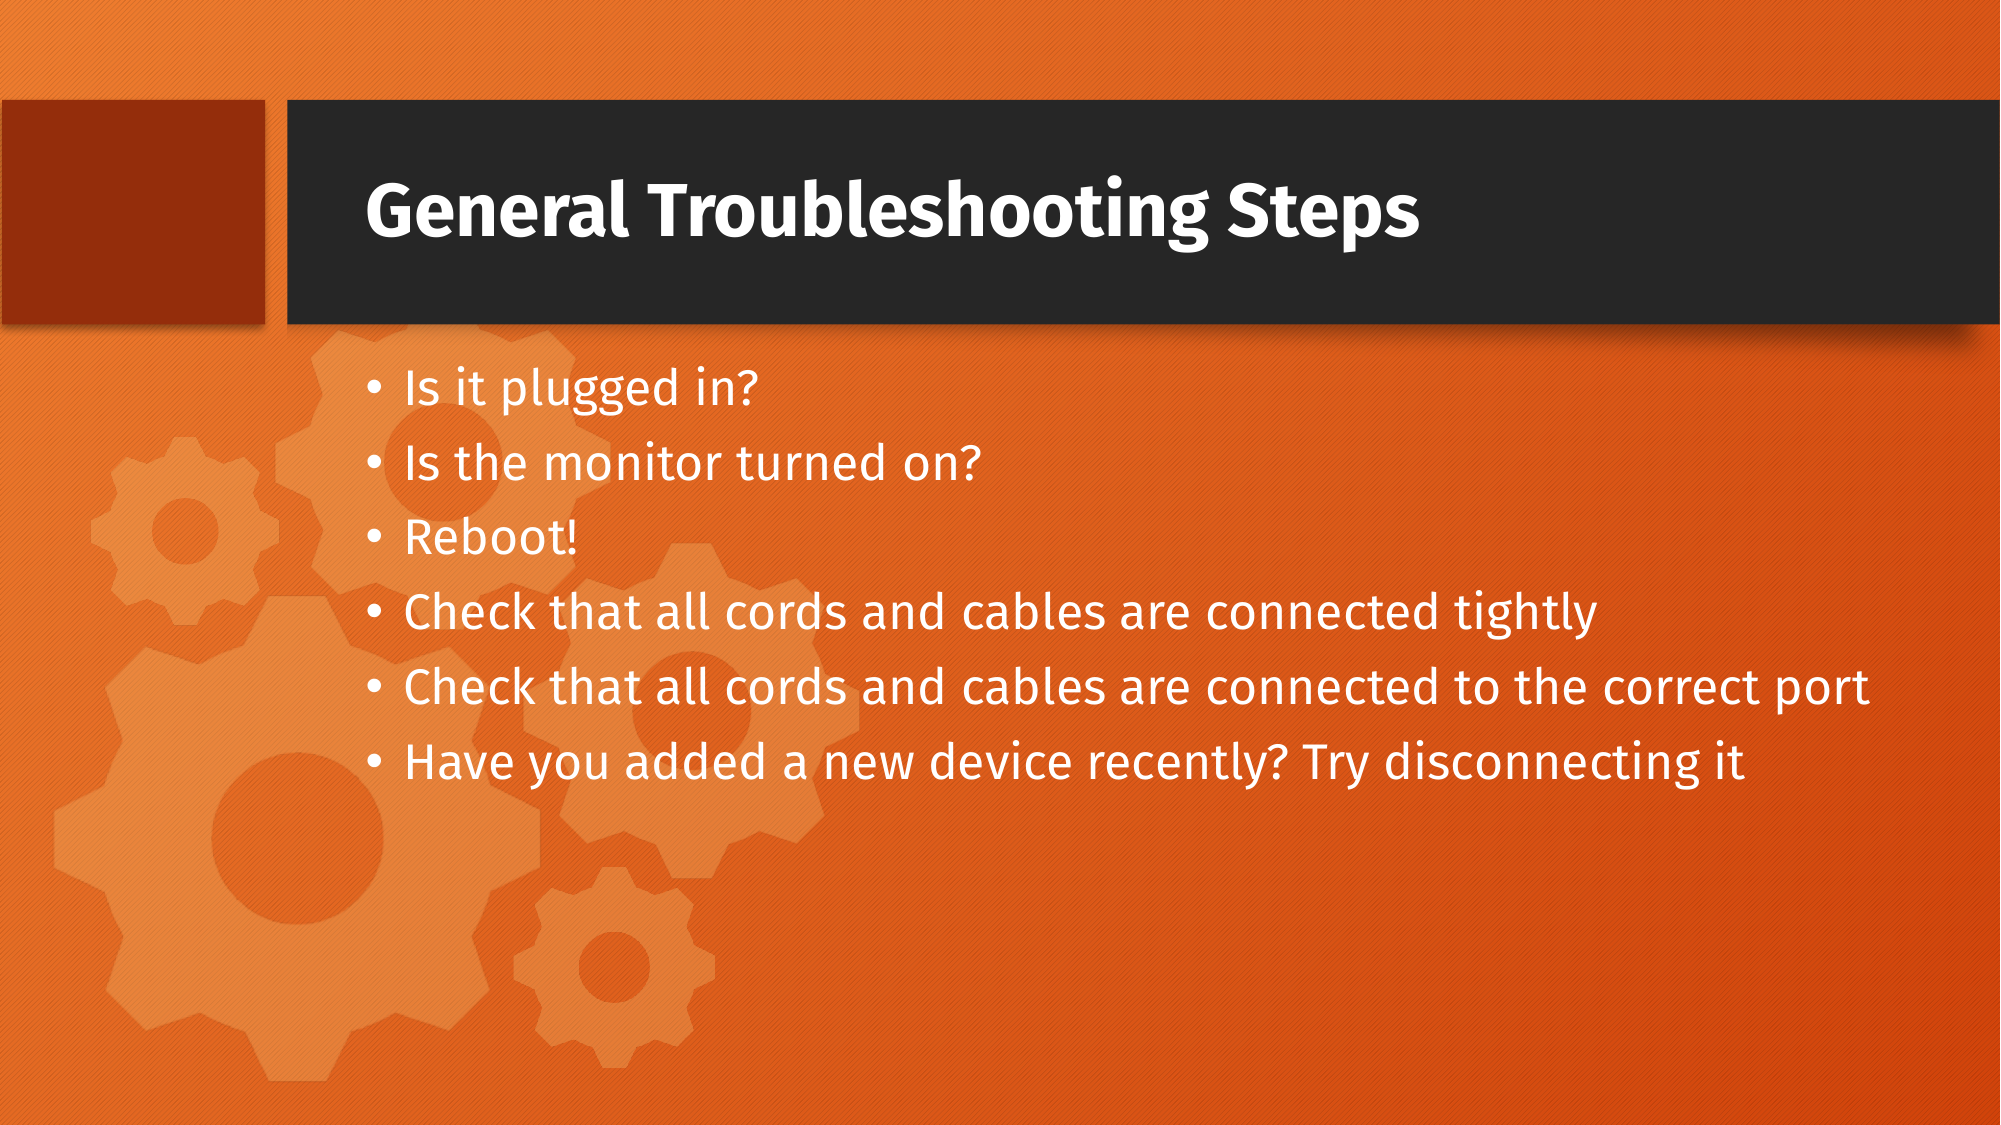

# General Troubleshooting Steps
Is it plugged in?
Is the monitor turned on?
Reboot!
Check that all cords and cables are connected tightly
Check that all cords and cables are connected to the correct port
Have you added a new device recently? Try disconnecting it